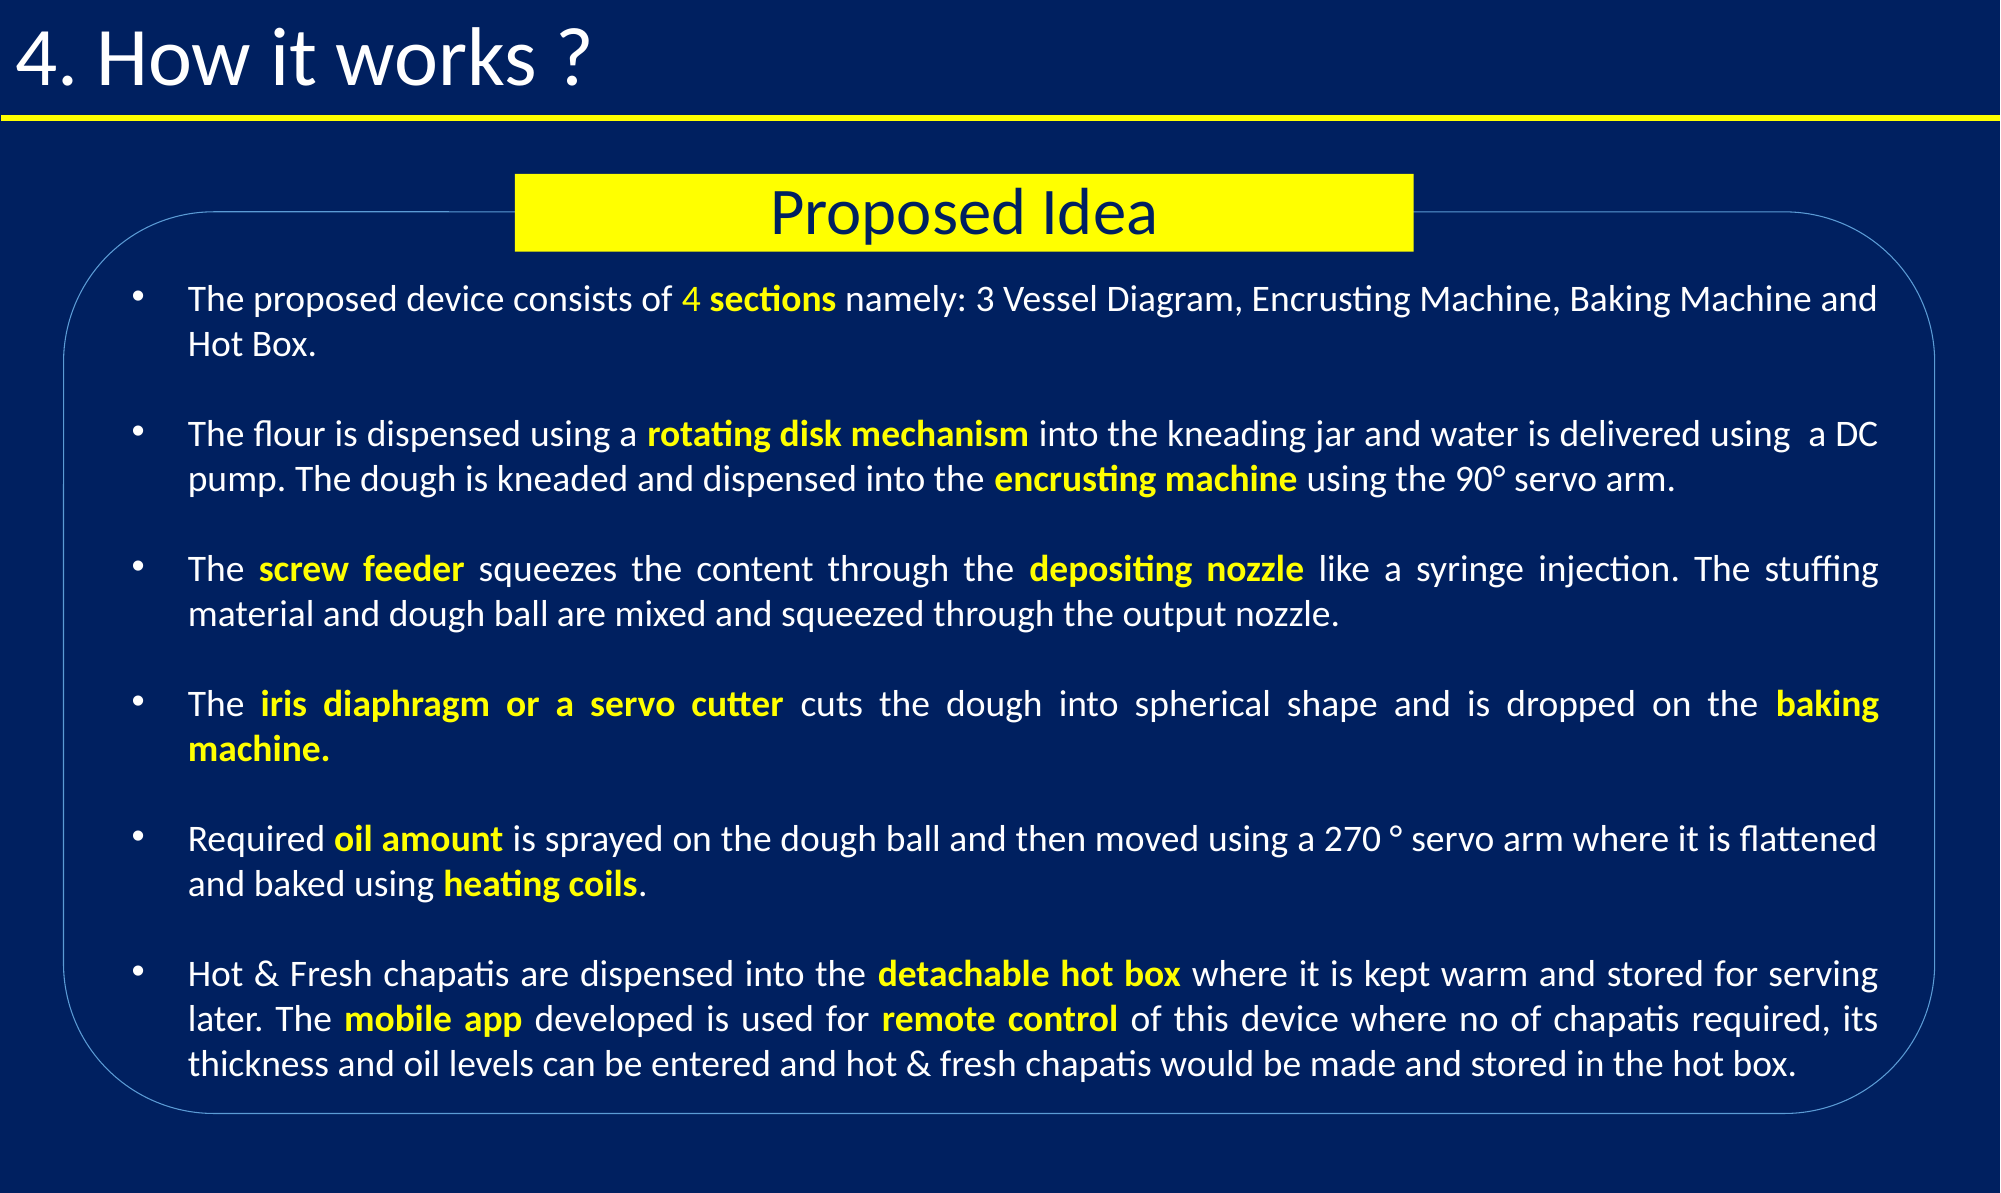

# 4. How it works ?
Proposed Idea

The proposed device consists of 4 sections namely: 3 Vessel Diagram, Encrusting Machine, Baking Machine and Hot Box.

The flour is dispensed using a rotating disk mechanism into the kneading jar and water is delivered using  a DC pump. The dough is kneaded and dispensed into the encrusting machine using the 90° servo arm.

The screw feeder squeezes the content through the depositing nozzle like a syringe injection. The stuffing material and dough ball are mixed and squeezed through the output nozzle.

The iris diaphragm or a servo cutter cuts the dough into spherical shape and is dropped on the baking machine.

Required oil amount is sprayed on the dough ball and then moved using a 270 ° servo arm where it is flattened and baked using heating coils.

Hot & Fresh chapatis are dispensed into the detachable hot box where it is kept warm and stored for serving later. The mobile app developed is used for remote control of this device where no of chapatis required, its thickness and oil levels can be entered and hot & fresh chapatis would be made and stored in the hot box.